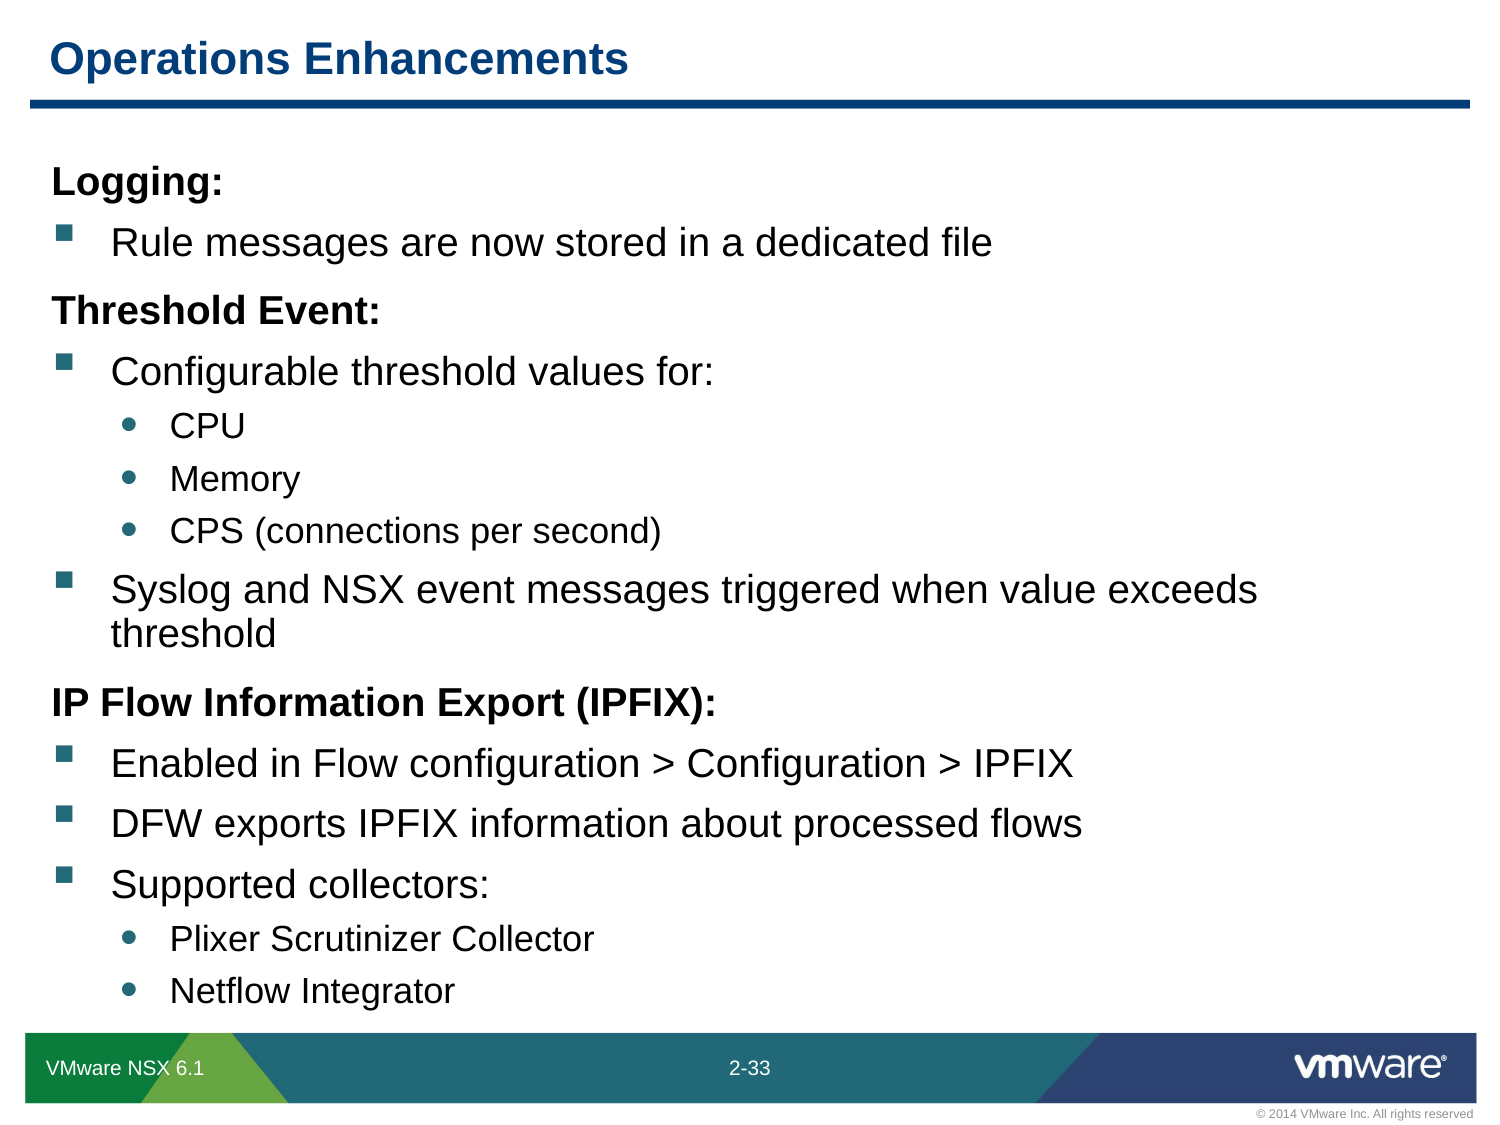

# Operations Enhancements
Logging:
Rule messages are now stored in a dedicated file
Threshold Event:
Configurable threshold values for:
CPU
Memory
CPS (connections per second)
Syslog and NSX event messages triggered when value exceeds threshold
IP Flow Information Export (IPFIX):
Enabled in Flow configuration > Configuration > IPFIX
DFW exports IPFIX information about processed flows
Supported collectors:
Plixer Scrutinizer Collector
Netflow Integrator